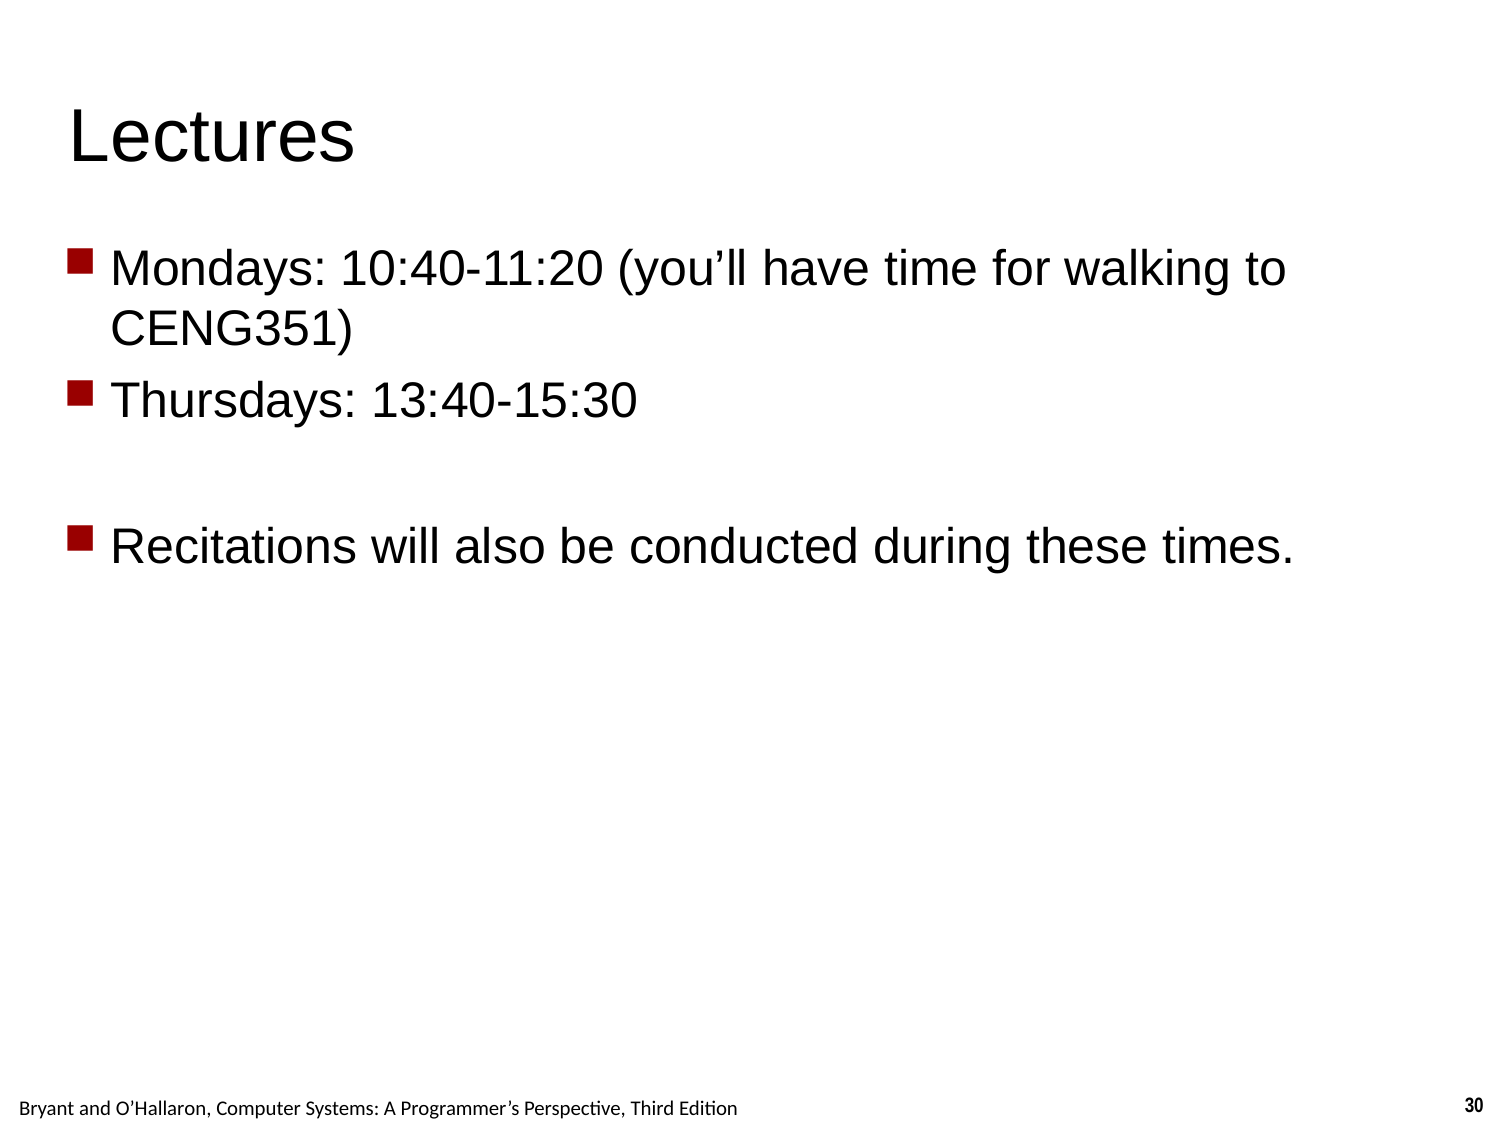

# Lectures
Mondays: 10:40-11:20 (you’ll have time for walking to CENG351)
Thursdays: 13:40-15:30

Recitations will also be conducted during these times.